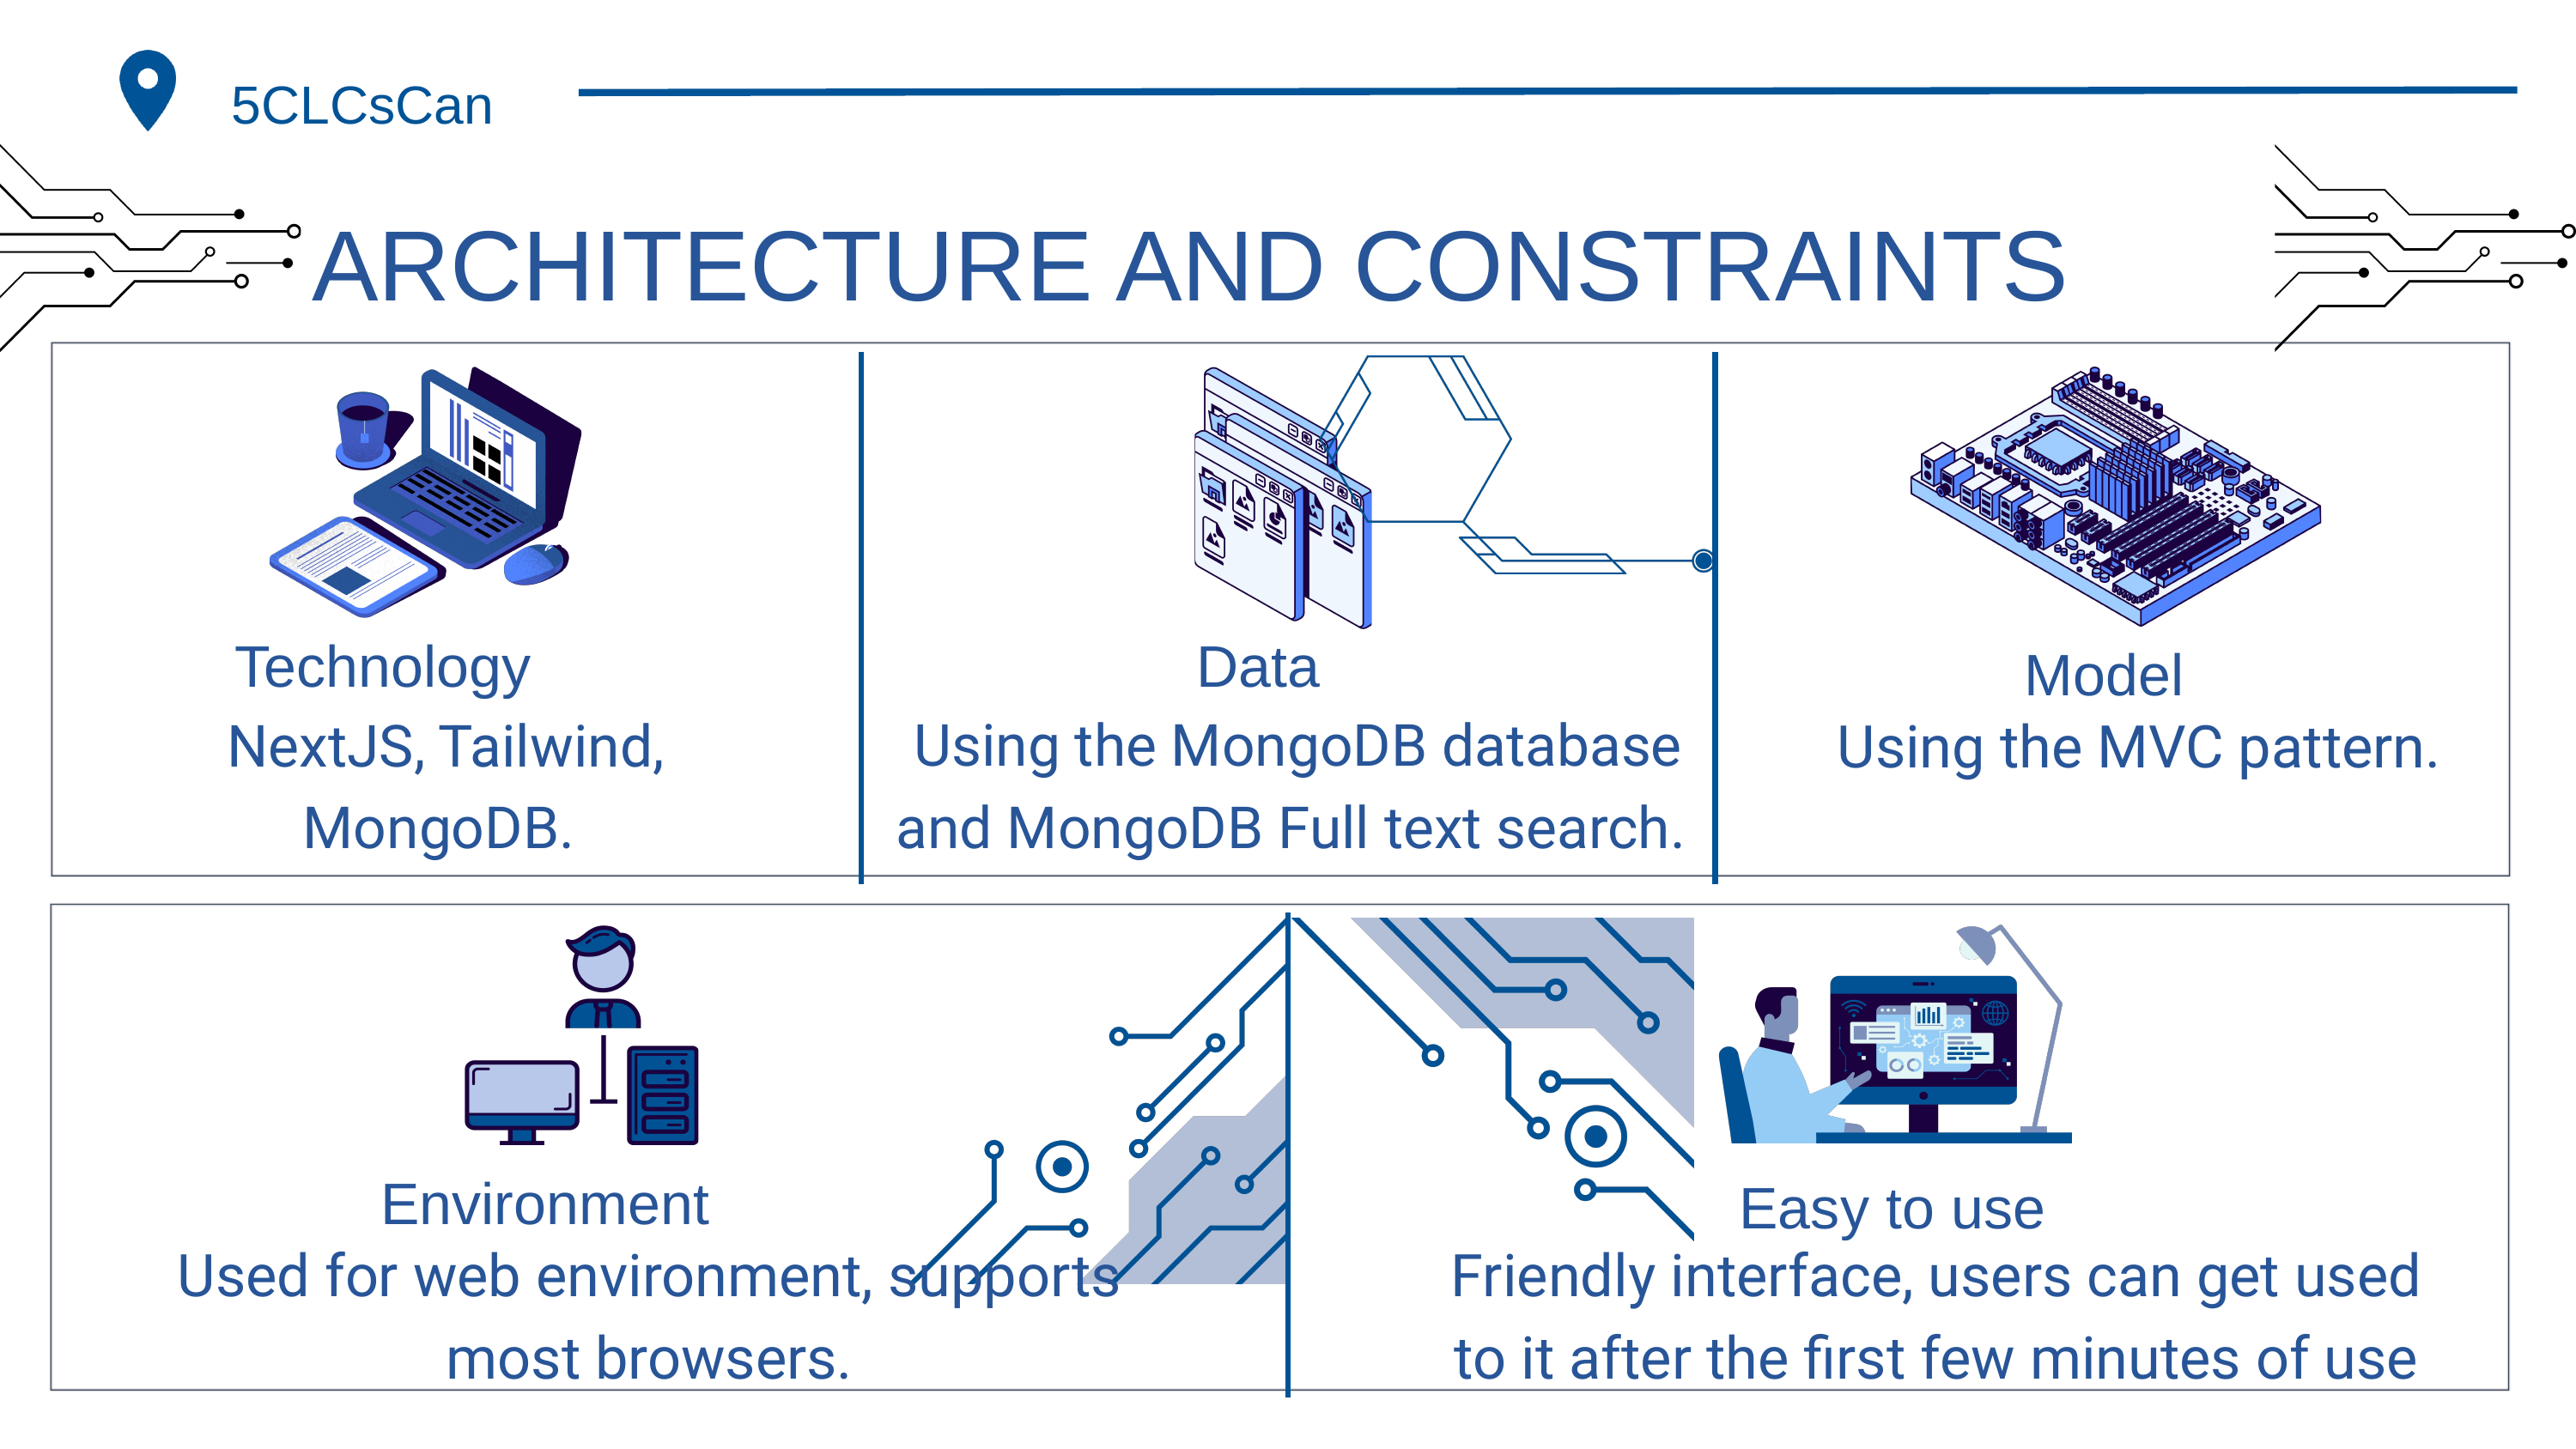

5CLCsCan

ARCHITECTURE AND CONSTRAINTS

Technology
Data
Model
 Using the MongoDB database and MongoDB Full text search.
NextJS, Tailwind, MongoDB.
Using the MVC pattern.

Environment
Easy to use
Used for web environment, supports most browsers.
Friendly interface, users can get used to it after the first few minutes of use